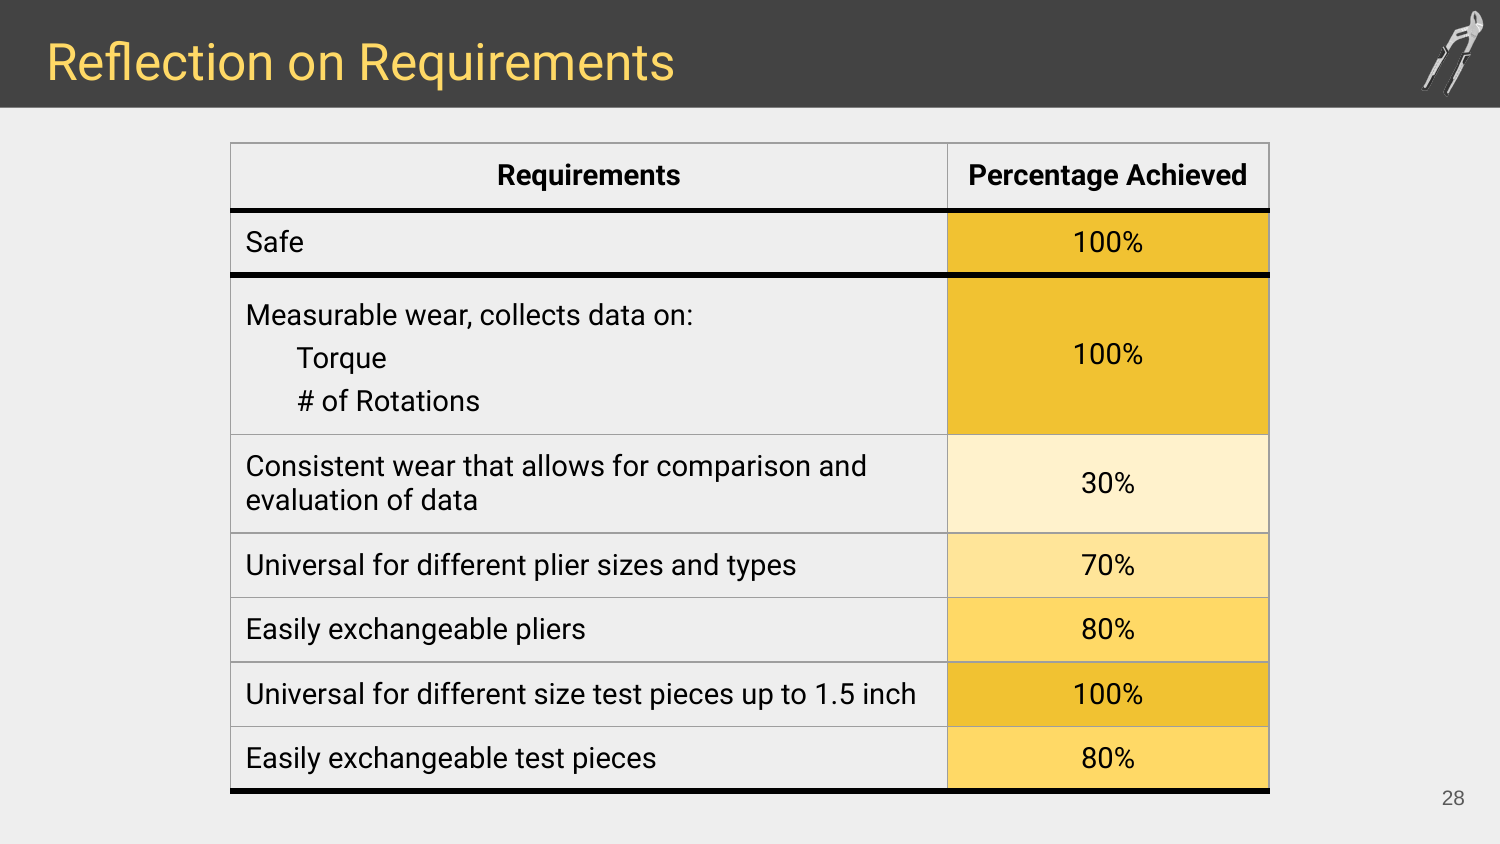

# Reflection on Requirements
| Requirements | Percentage Achieved |
| --- | --- |
| Safe | 100% |
| Measurable wear, collects data on: Torque # of Rotations | 100% |
| Consistent wear that allows for comparison and evaluation of data | 30% |
| Universal for different plier sizes and types | 70% |
| Easily exchangeable pliers | 80% |
| Universal for different size test pieces up to 1.5 inch | 100% |
| Easily exchangeable test pieces | 80% |
28